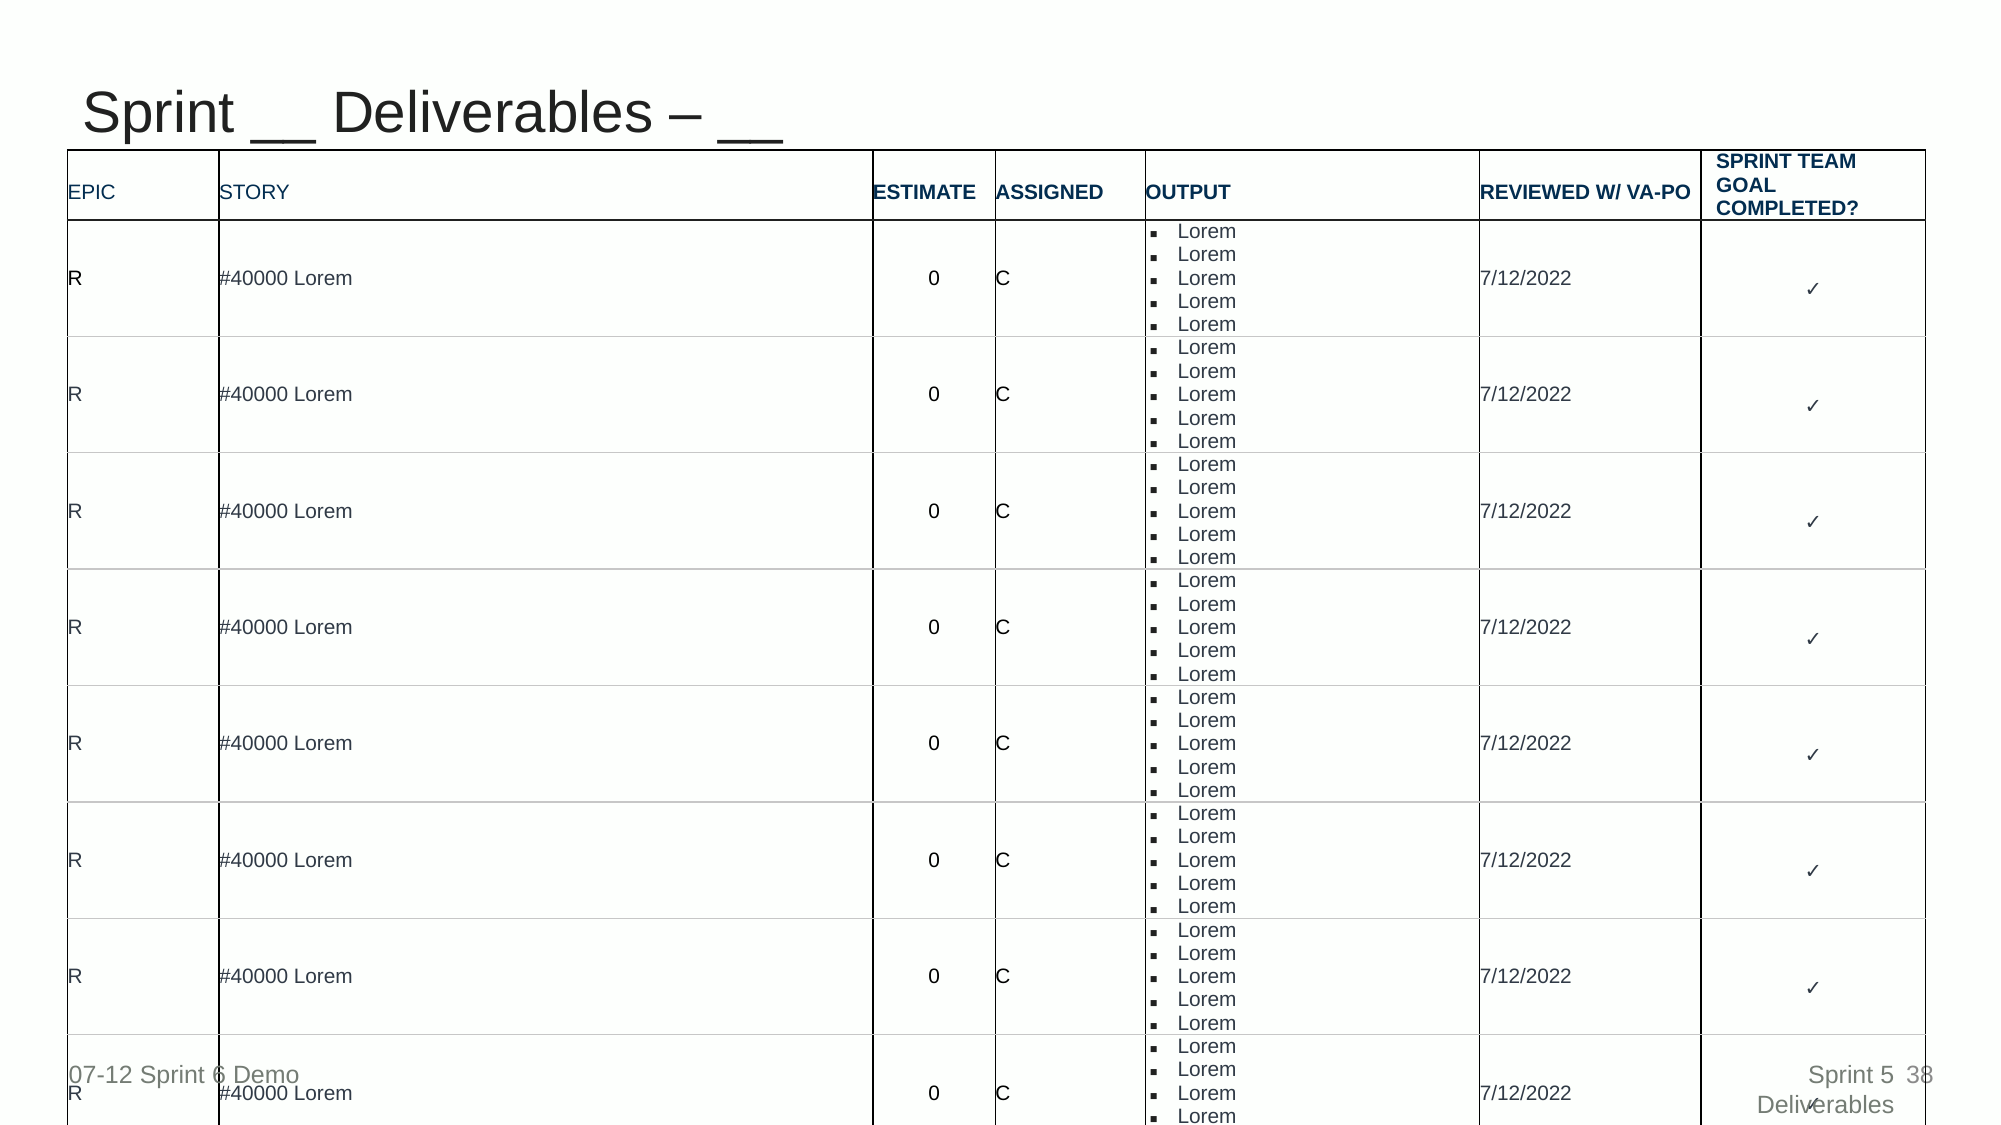

# Sprint __ Deliverables – __
| EPIC | STORY | ESTIMATE | ASSIGNED | OUTPUT | REVIEWED W/ VA-PO | SPRINT TEAM GOAL COMPLETED? |
| --- | --- | --- | --- | --- | --- | --- |
| R | #40000 Lorem | 0 | C | Lorem Lorem Lorem Lorem Lorem | 7/12/2022 | ✓ |
| R | #40000 Lorem | 0 | C | Lorem Lorem Lorem Lorem Lorem | 7/12/2022 | ✓ |
| R | #40000 Lorem | 0 | C | Lorem Lorem Lorem Lorem Lorem | 7/12/2022 | ✓ |
| R | #40000 Lorem | 0 | C | Lorem Lorem Lorem Lorem Lorem | 7/12/2022 | ✓ |
| R | #40000 Lorem | 0 | C | Lorem Lorem Lorem Lorem Lorem | 7/12/2022 | ✓ |
| R | #40000 Lorem | 0 | C | Lorem Lorem Lorem Lorem Lorem | 7/12/2022 | ✓ |
| R | #40000 Lorem | 0 | C | Lorem Lorem Lorem Lorem Lorem | 7/12/2022 | ✓ |
| R | #40000 Lorem | 0 | C | Lorem Lorem Lorem Lorem Lorem | 7/12/2022 | ✓ |
| R | #40000 Lorem | 0 | C | Lorem Lorem Lorem Lorem Lorem | 7/12/2022 | ✓ |
| R | #40000 Lorem | 0 | C | Lorem Lorem Lorem Lorem Lorem | 7/12/2022 | ✓ |
38
07-12 Sprint 6 Demo
Sprint 5 Deliverables